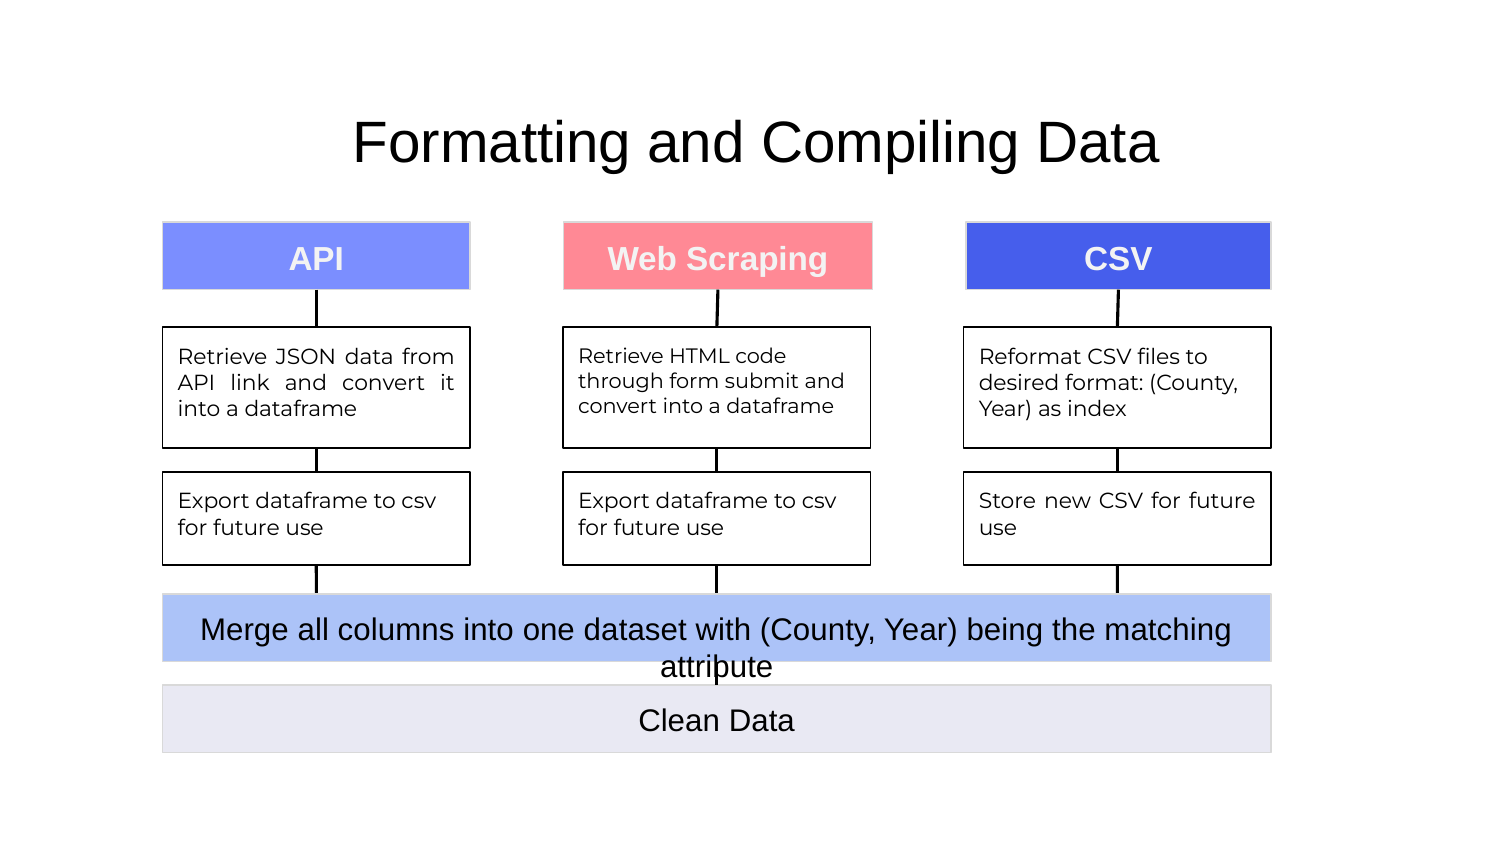

Formatting and Compiling Data
API
Web Scraping
CSV
Retrieve HTML code through form submit and convert into a dataframe
Reformat CSV files to desired format: (County, Year) as index
Retrieve JSON data from API link and convert it into a dataframe
Export dataframe to csv for future use

Store new CSV for future use
Export dataframe to csv for future use
Merge all columns into one dataset with (County, Year) being the matching attribute
Clean Data